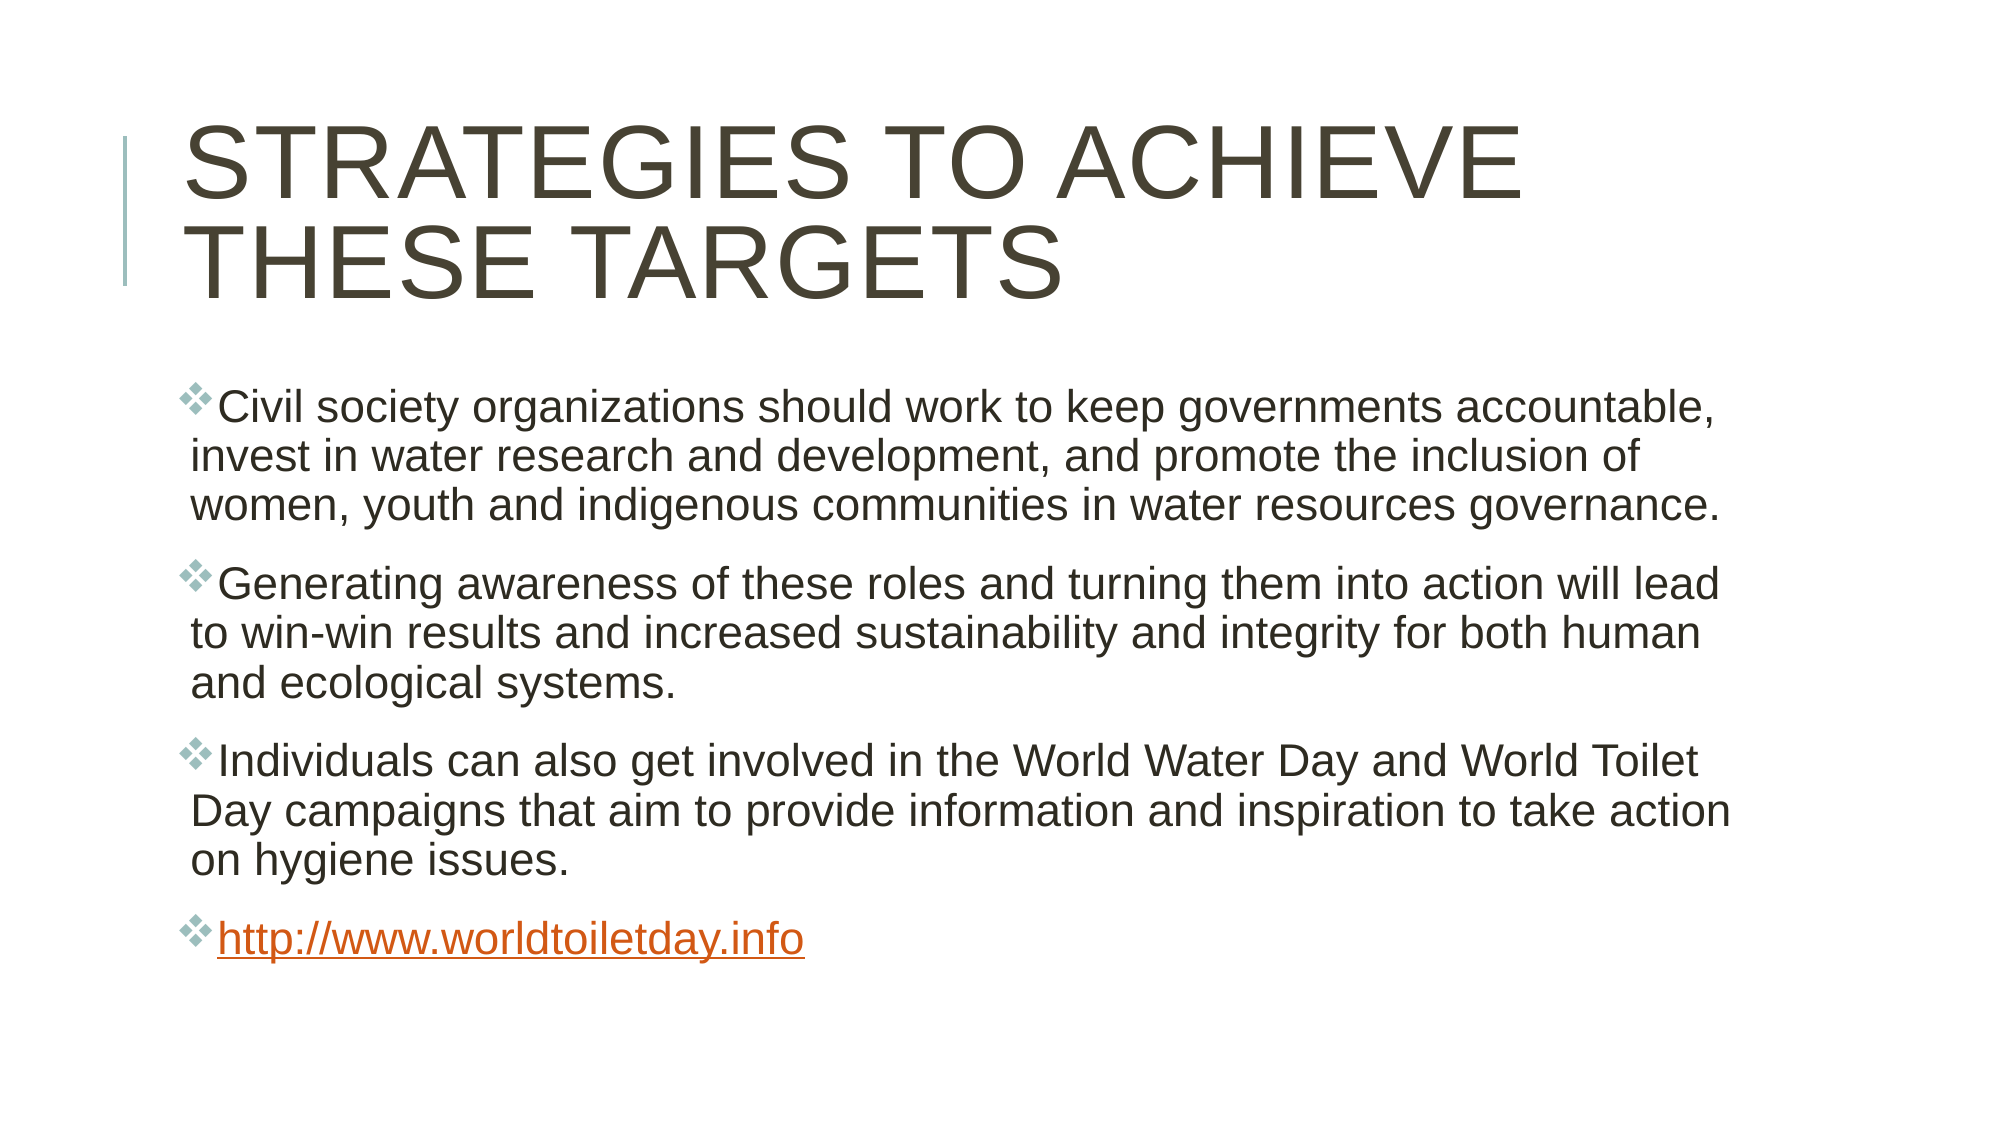

# Strategies to achieve these targets
Civil society organizations should work to keep governments accountable, invest in water research and development, and promote the inclusion of women, youth and indigenous communities in water resources governance.
Generating awareness of these roles and turning them into action will lead to win-win results and increased sustainability and integrity for both human and ecological systems.
Individuals can also get involved in the World Water Day and World Toilet Day campaigns that aim to provide information and inspiration to take action on hygiene issues.
http://www.worldtoiletday.info